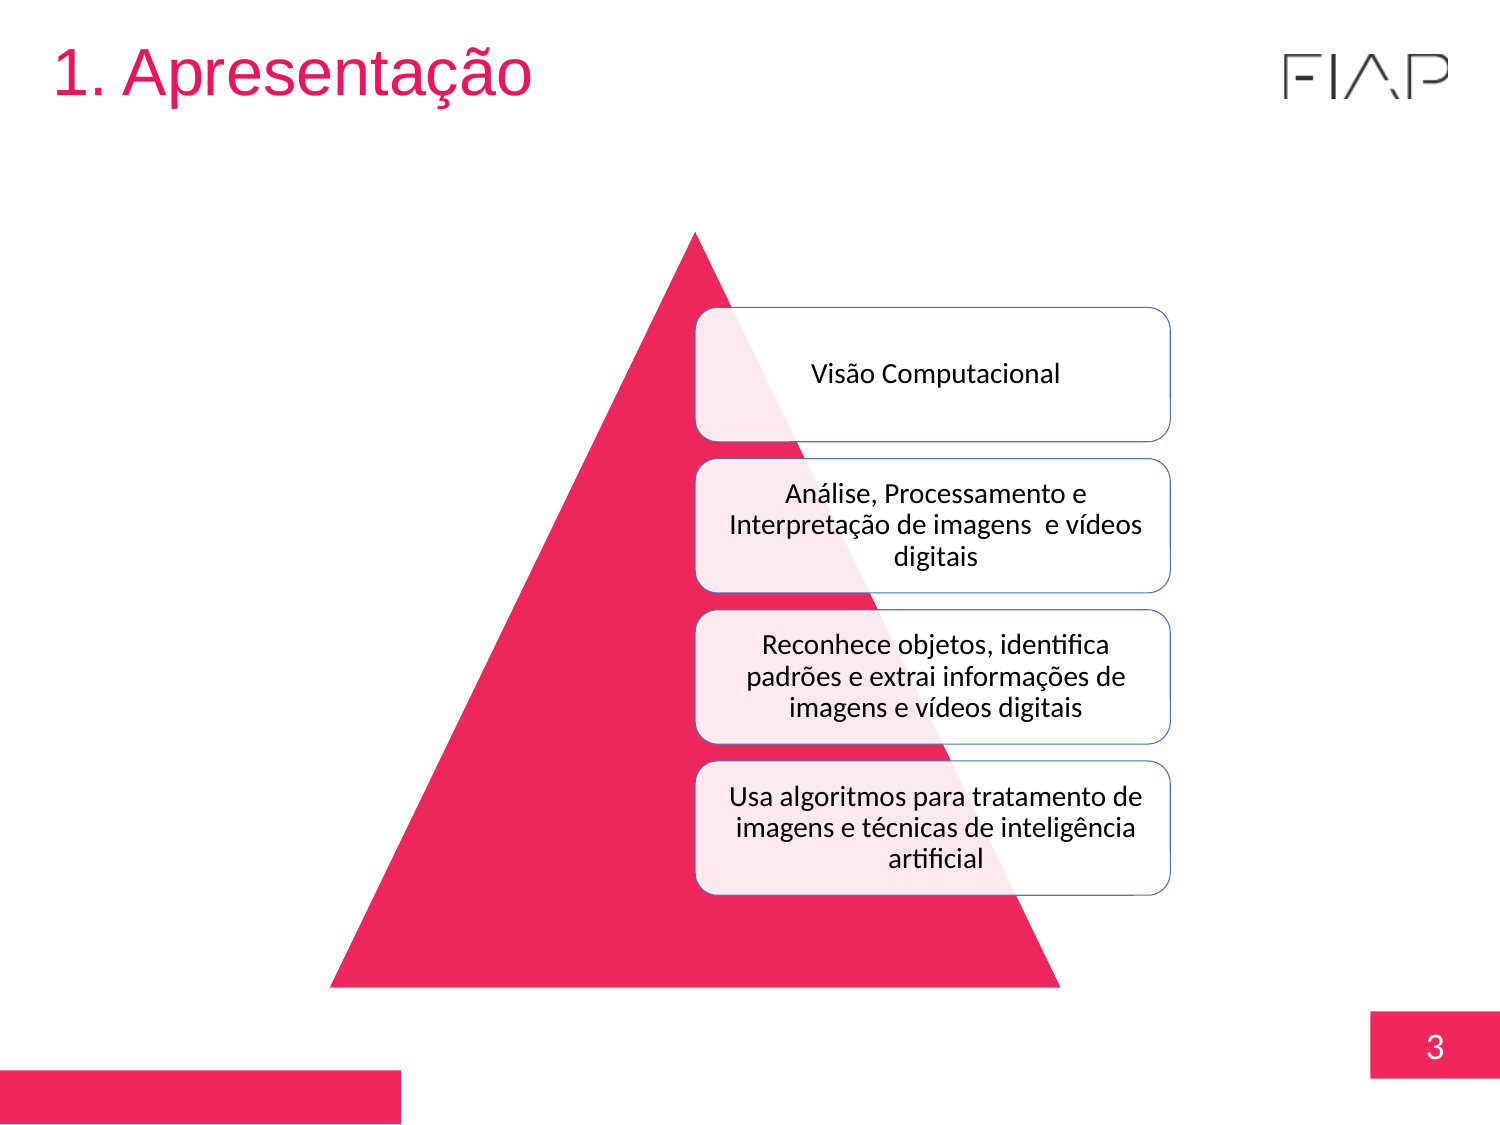

1. Apresentação
Visão Computacional
Análise, Processamento e Interpretação de imagens  e vídeos digitais
Reconhece objetos, identifica padrões e extrai informações de imagens e vídeos digitais
Usa algoritmos para tratamento de imagens e técnicas de inteligência artificial